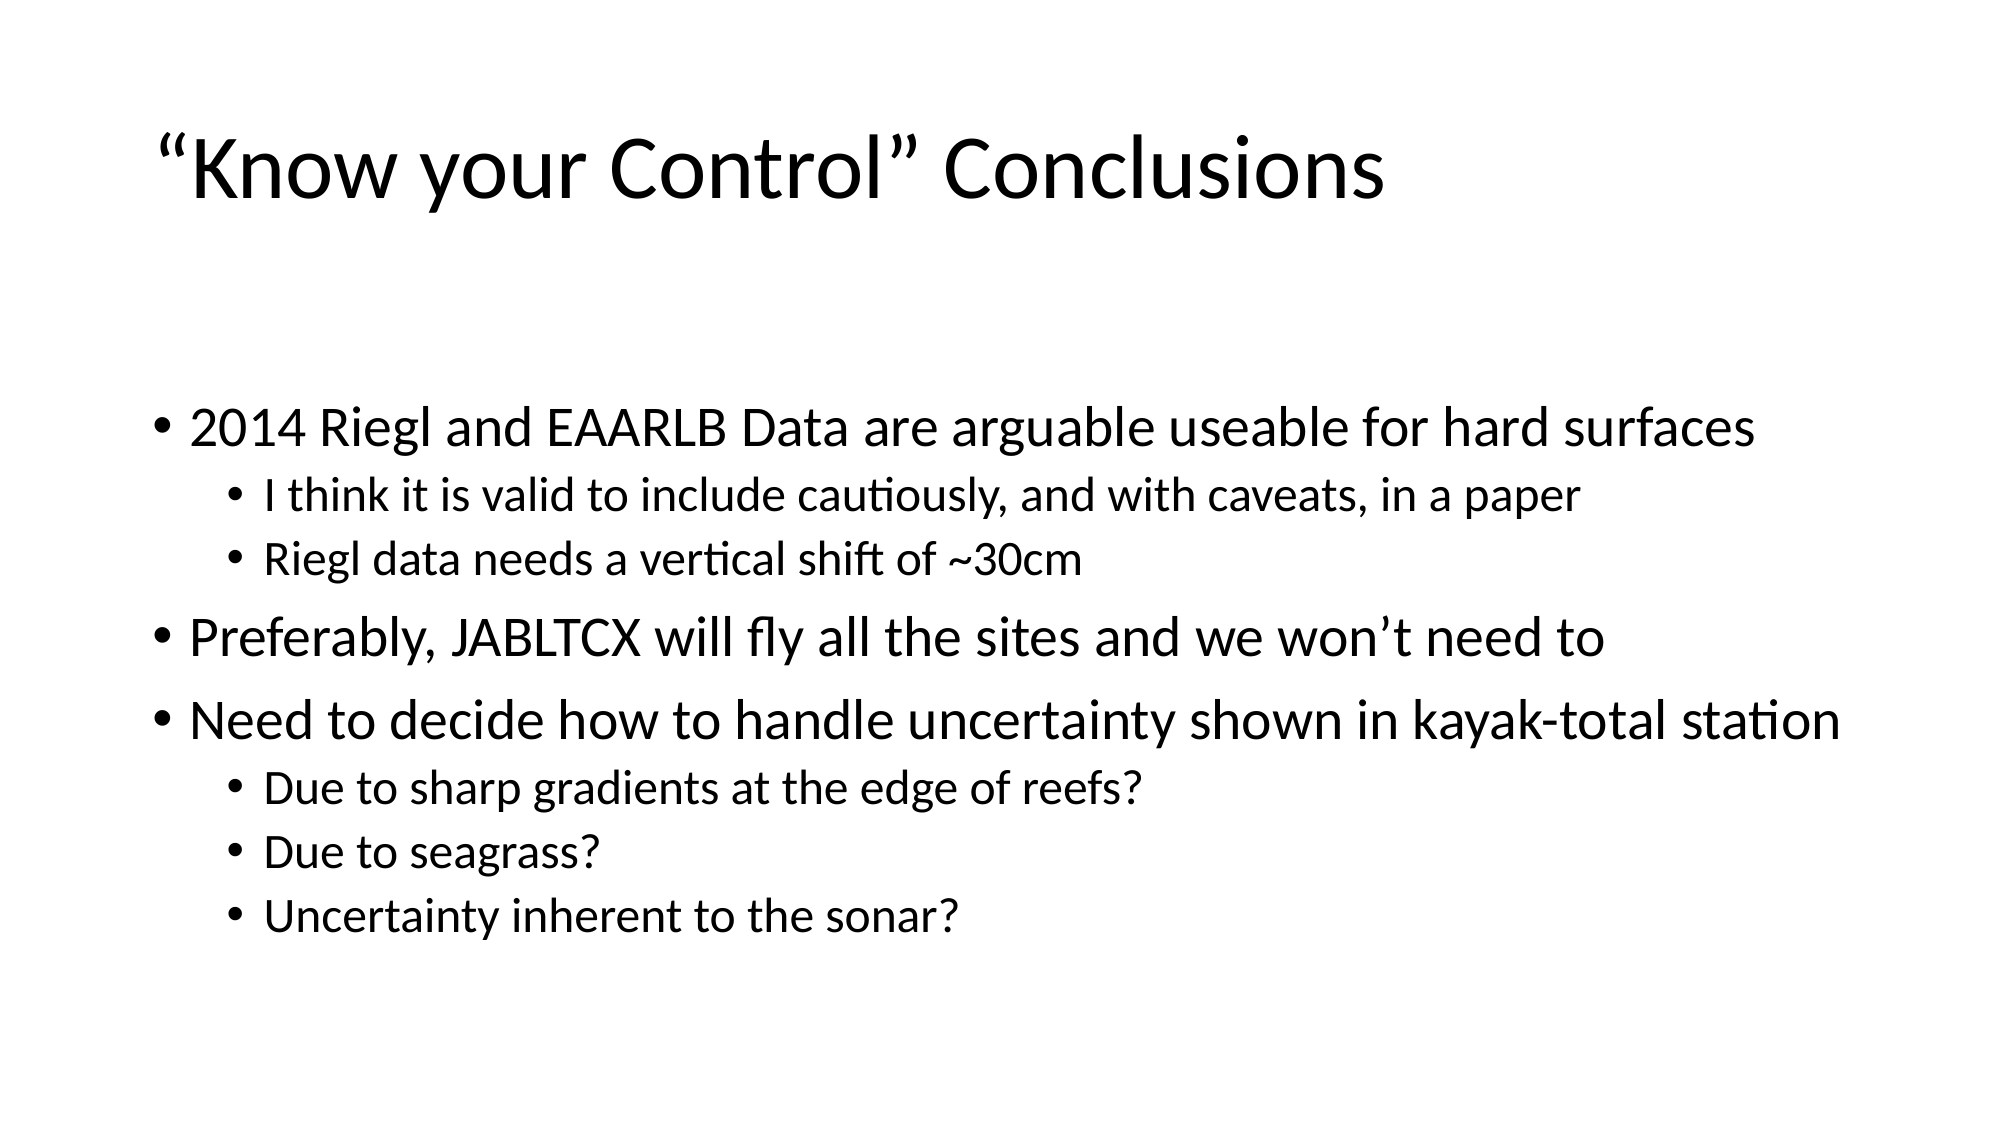

# “Know your Control” Conclusions

2014 Riegl and EAARLB Data are arguable useable for hard surfaces
I think it is valid to include cautiously, and with caveats, in a paper
Riegl data needs a vertical shift of ~30cm
Preferably, JABLTCX will fly all the sites and we won’t need to
Need to decide how to handle uncertainty shown in kayak-total station
Due to sharp gradients at the edge of reefs?
Due to seagrass?
Uncertainty inherent to the sonar?